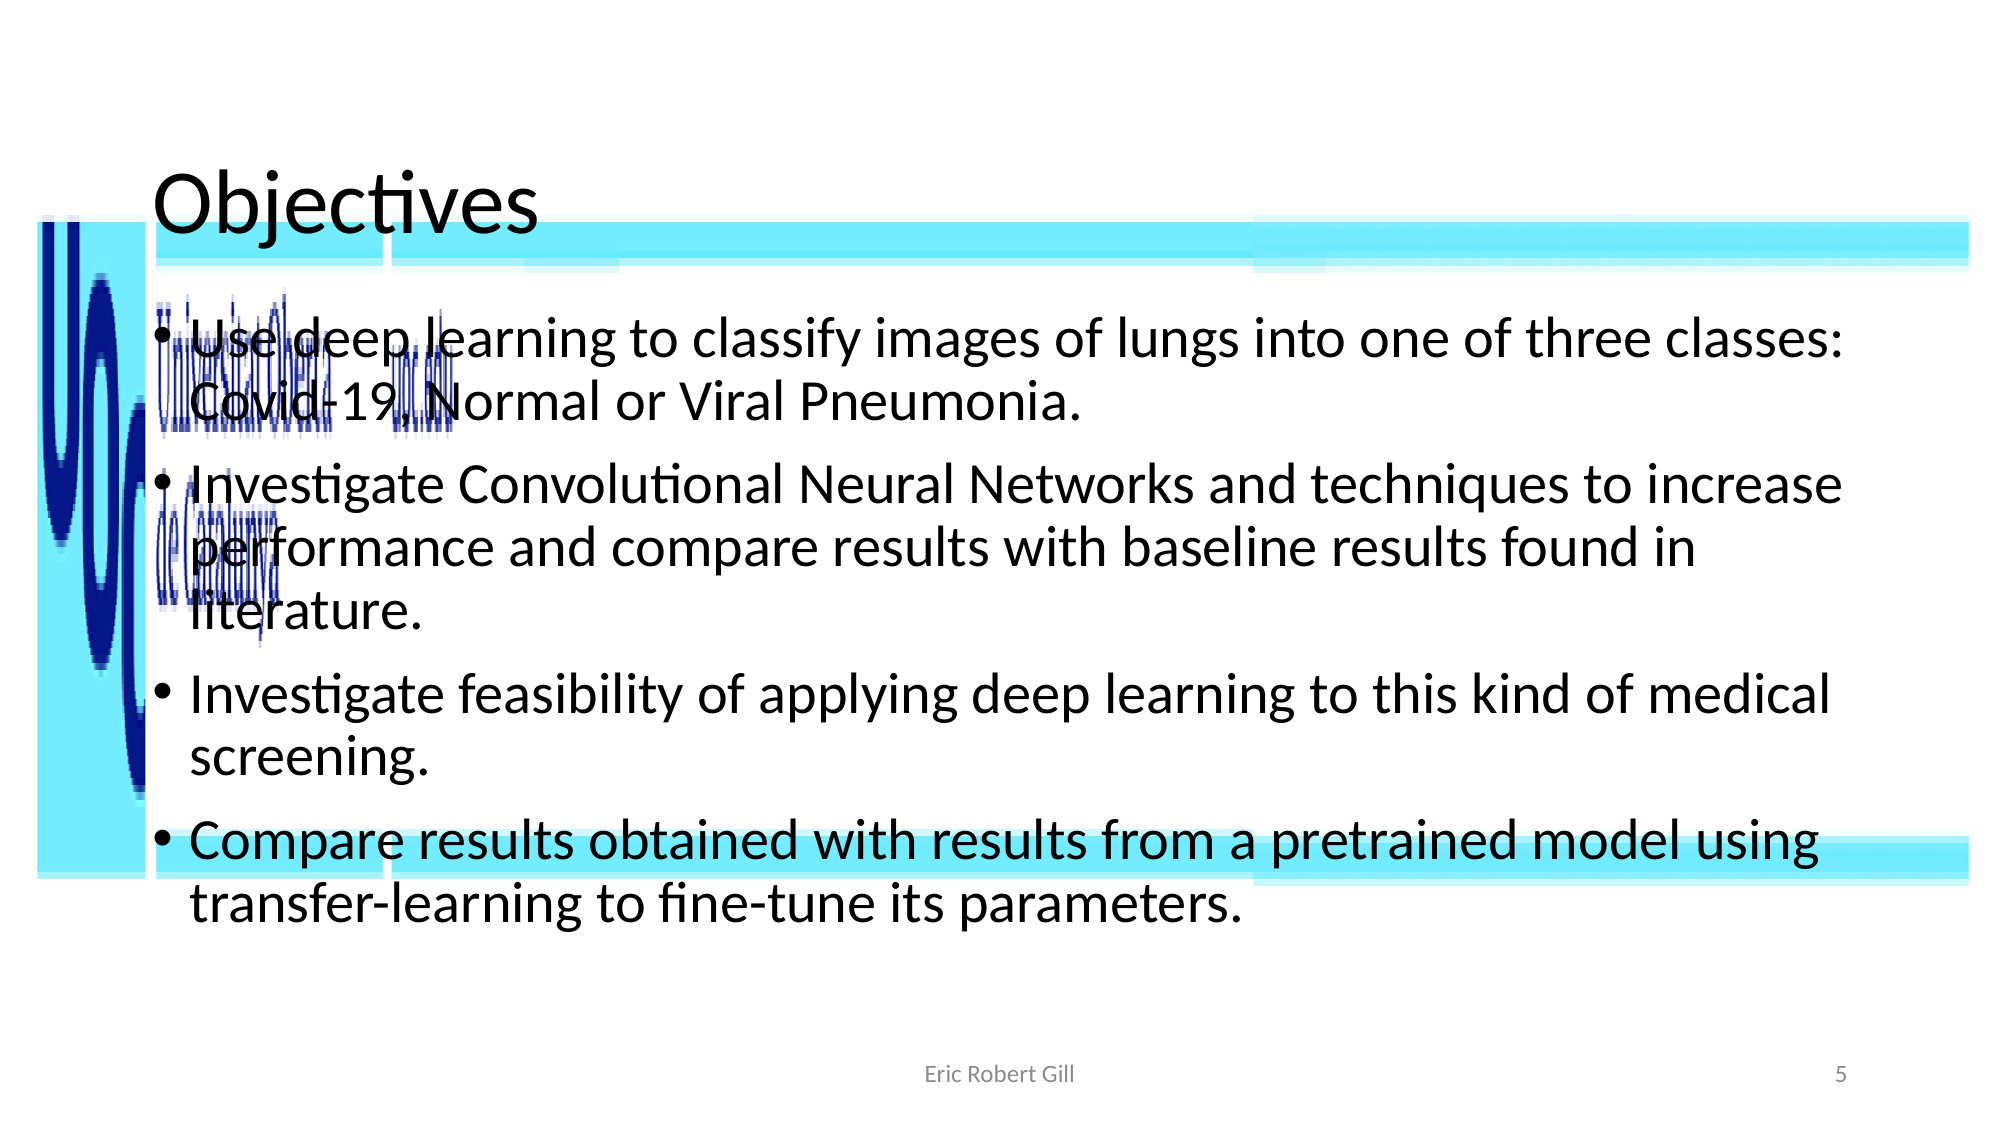

# Objectives
Use deep learning to classify images of lungs into one of three classes: Covid-19, Normal or Viral Pneumonia.
Investigate Convolutional Neural Networks and techniques to increase performance and compare results with baseline results found in literature.
Investigate feasibility of applying deep learning to this kind of medical screening.
Compare results obtained with results from a pretrained model using transfer-learning to fine-tune its parameters.

Eric Robert Gill
5